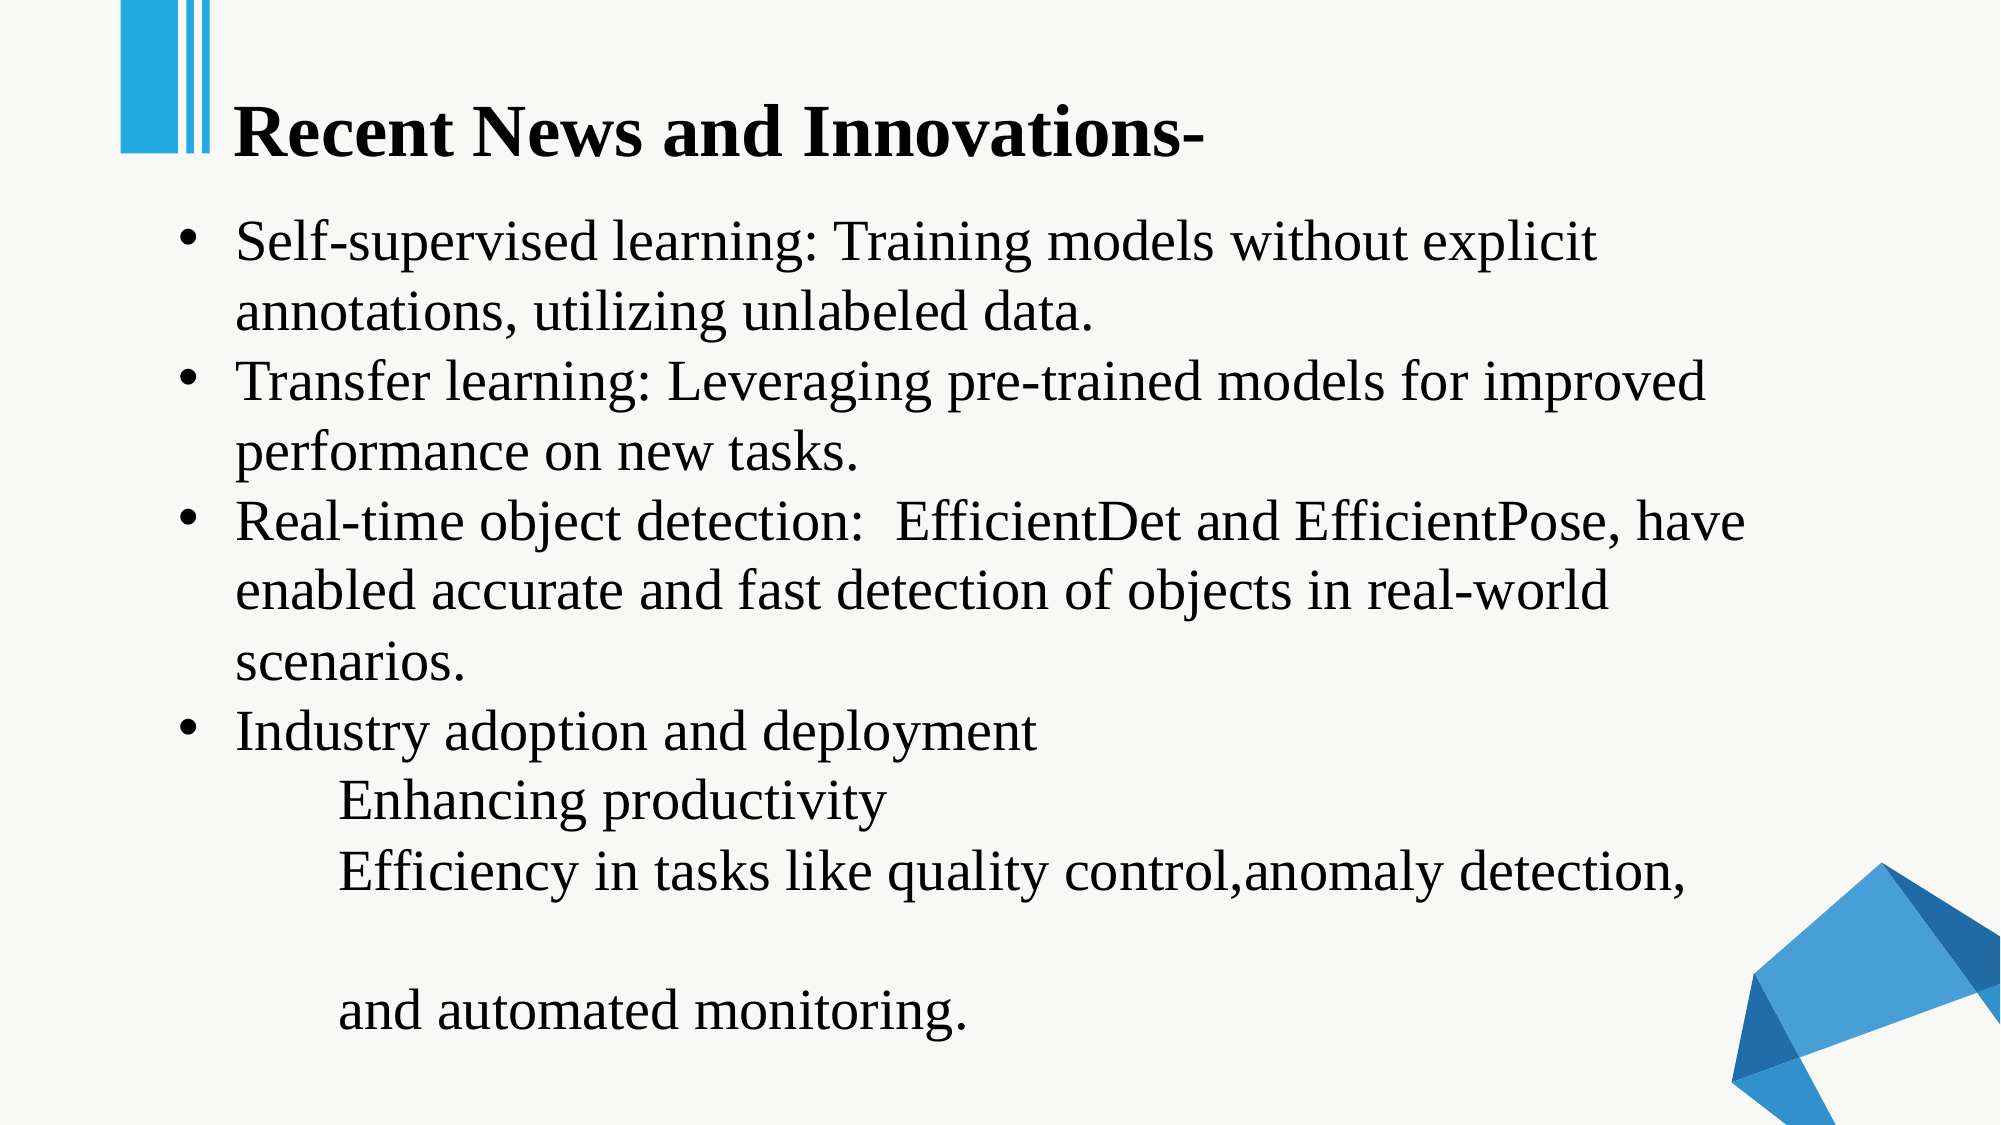

Recent News and Innovations-

Self-supervised learning: Training models without explicit annotations, utilizing unlabeled data.
Transfer learning: Leveraging pre-trained models for improved performance on new tasks.
Real-time object detection:  EfficientDet and EfficientPose, have enabled accurate and fast detection of objects in real-world scenarios.
Industry adoption and deployment
           Enhancing productivity
           Efficiency in tasks like quality control,anomaly detection,
           and automated monitoring.